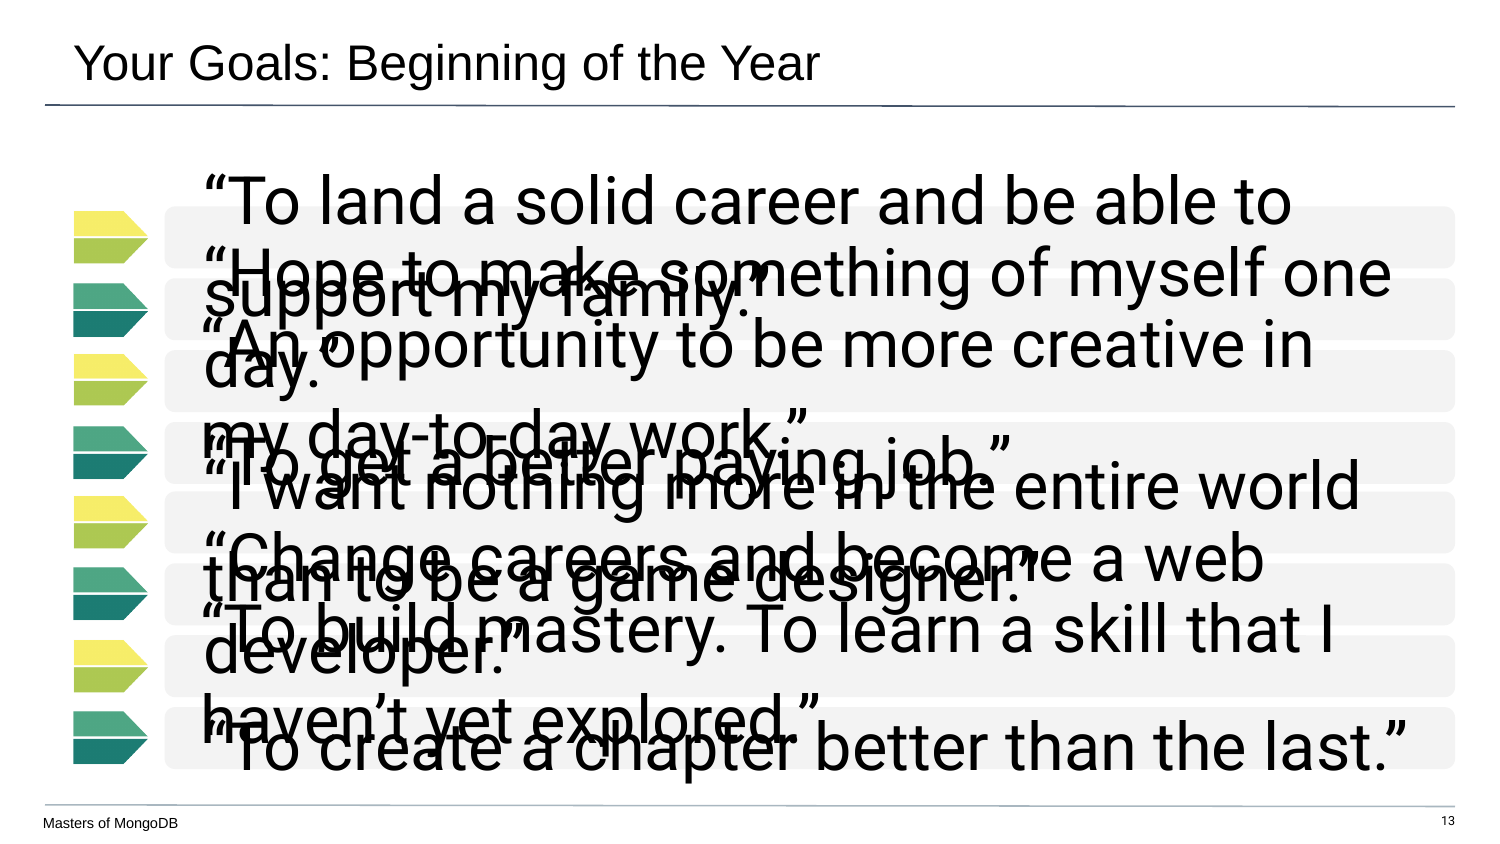

# Your Goals: Beginning of the Year

“To land a solid career and be able to support my family.”
“Hope to make something of myself one day.”
“An opportunity to be more creative in my day-to-day work.”
“To get a better paying job.”
“I want nothing more in the entire world than to be a game designer.”
“Change careers and become a web developer.”
“To build mastery. To learn a skill that I haven’t yet explored.”
“To create a chapter better than the last.”
Masters of MongoDB